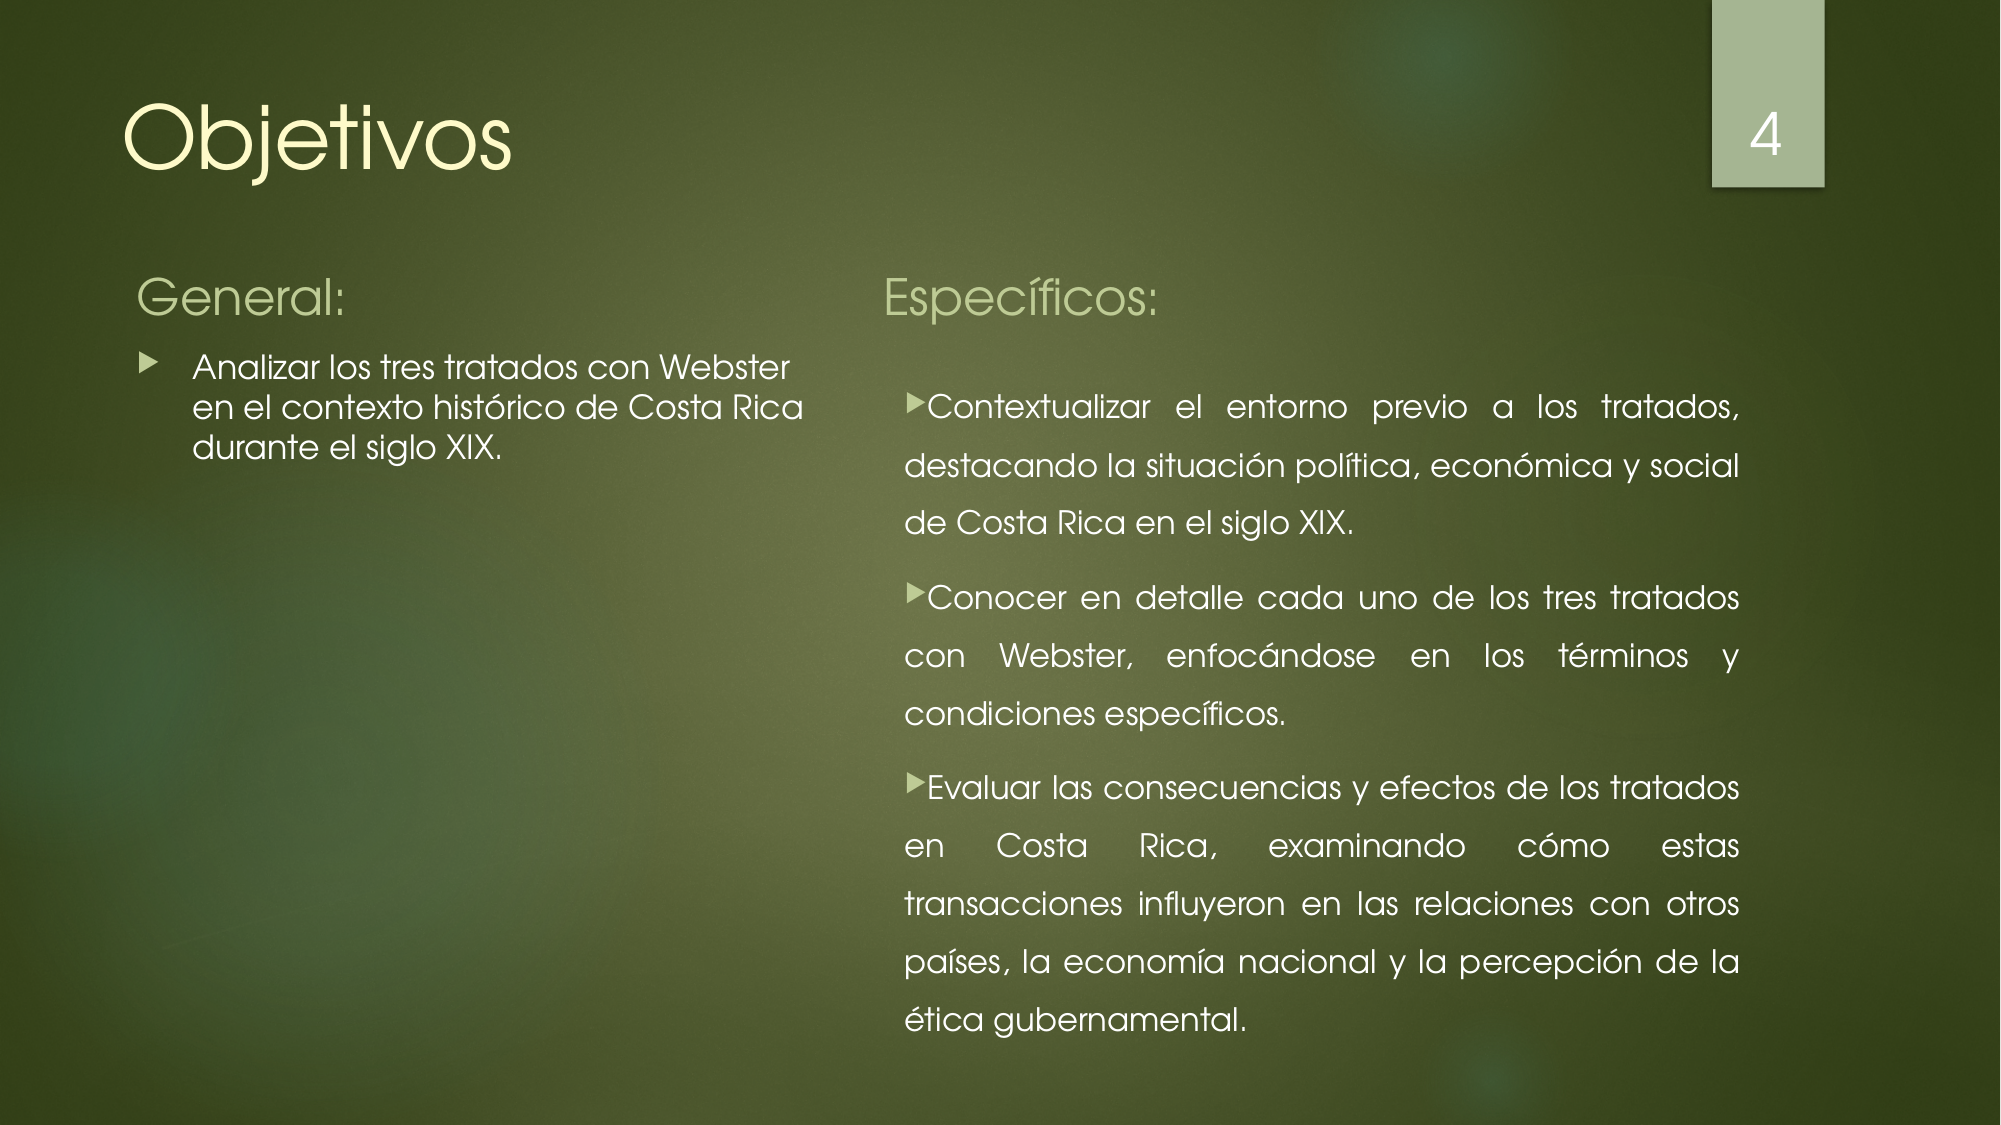

4
# Objetivos
General:
Específicos:
Analizar los tres tratados con Webster en el contexto histórico de Costa Rica durante el siglo XIX.
Contextualizar el entorno previo a los tratados, destacando la situación política, económica y social de Costa Rica en el siglo XIX.
Conocer en detalle cada uno de los tres tratados con Webster, enfocándose en los términos y condiciones específicos.
Evaluar las consecuencias y efectos de los tratados en Costa Rica, examinando cómo estas transacciones influyeron en las relaciones con otros países, la economía nacional y la percepción de la ética gubernamental.